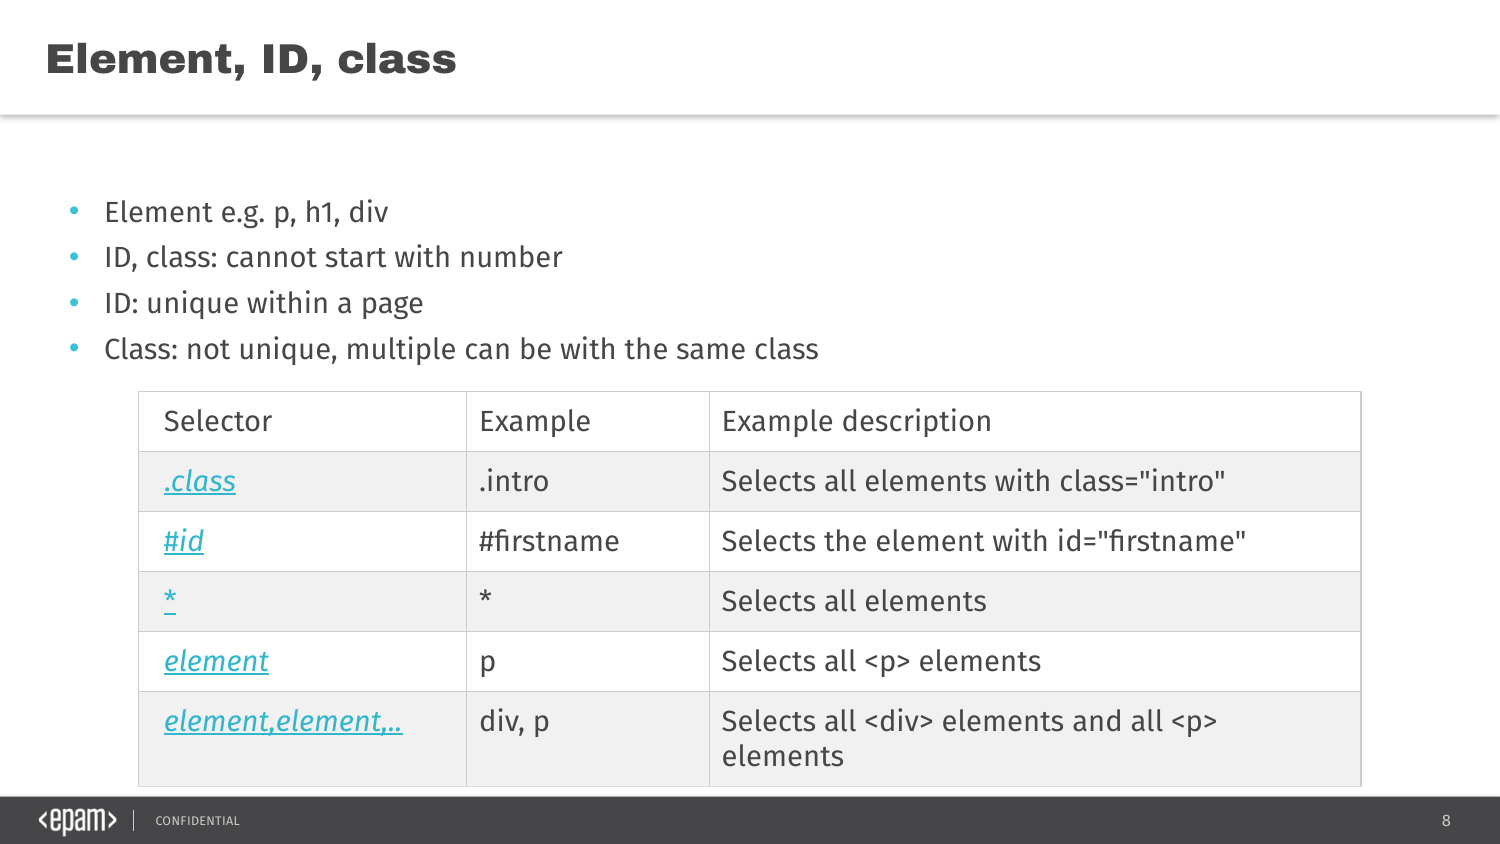

Element, ID, class

Element e.g. p, h1, div
ID, class: cannot start with number
ID: unique within a page
Class: not unique, multiple can be with the same class

| Selector | Example | Example description |
| --- | --- | --- |
| .class | .intro | Selects all elements with class="intro" |
| #id | #firstname | Selects the element with id="firstname" |
| \* | \* | Selects all elements |
| element | p | Selects all <p> elements |
| element,element,.. | div, p | Selects all <div> elements and all <p> elements |